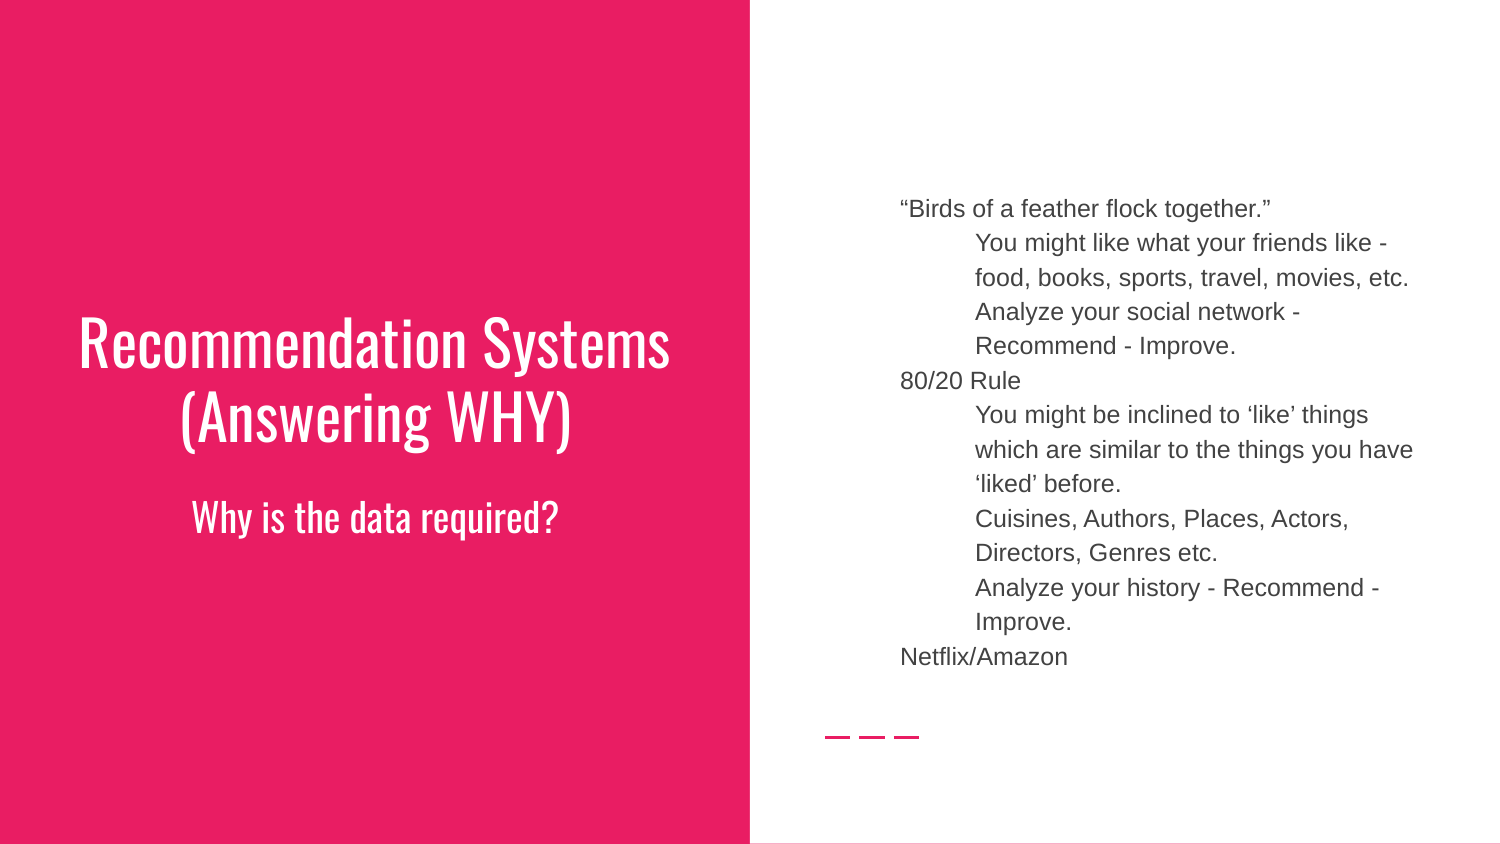

“Birds of a feather flock together.”
You might like what your friends like - food, books, sports, travel, movies, etc.
Analyze your social network - Recommend - Improve.
80/20 Rule
You might be inclined to ‘like’ things which are similar to the things you have ‘liked’ before.
Cuisines, Authors, Places, Actors, Directors, Genres etc.
Analyze your history - Recommend - Improve.
Netflix/Amazon
# Recommendation Systems (Answering WHY)
Why is the data required?